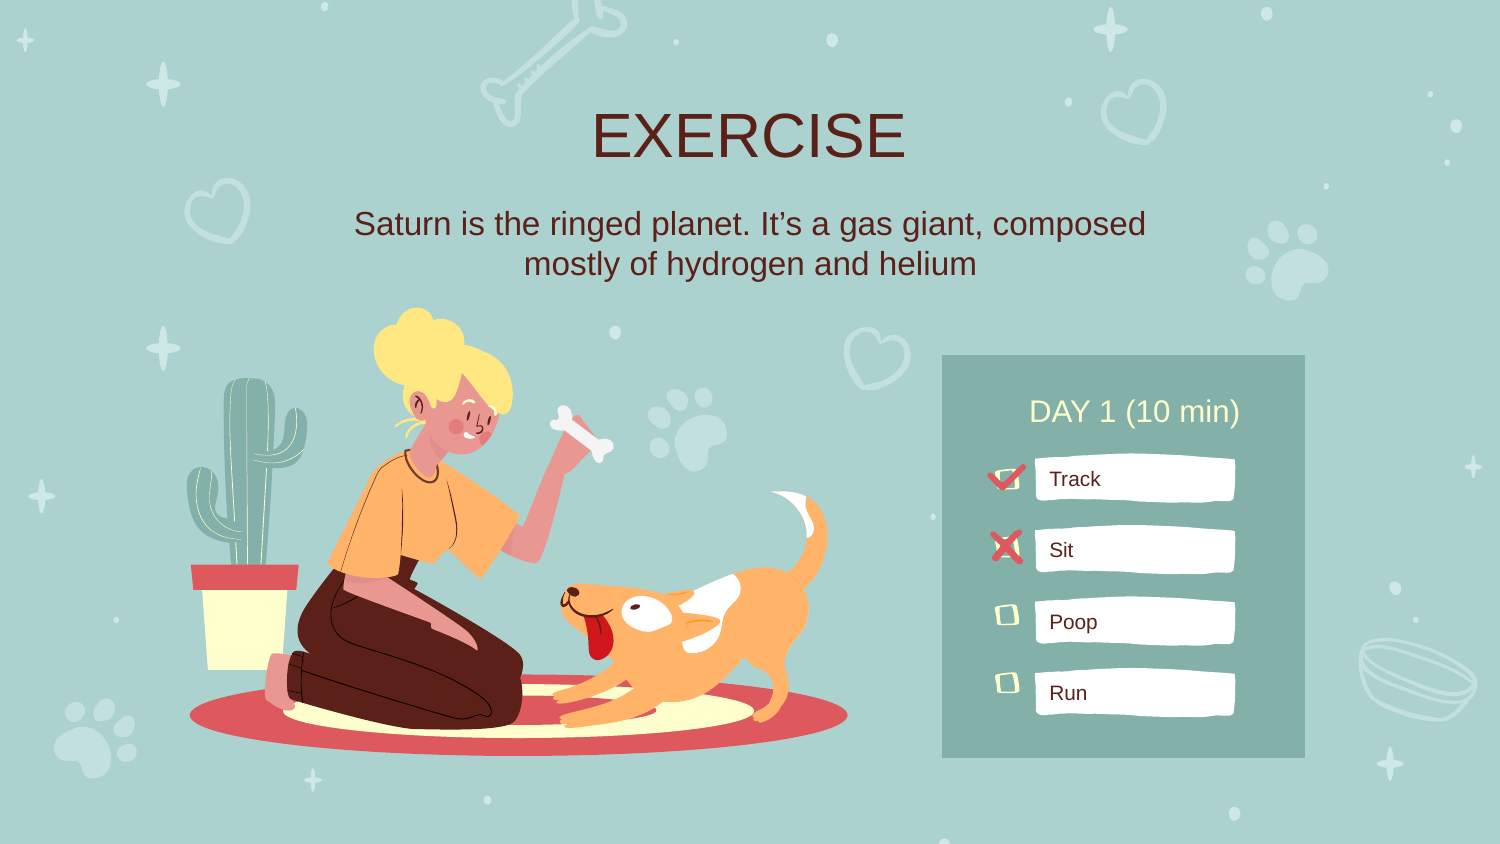

# EXERCISE
Saturn is the ringed planet. It’s a gas giant, composed mostly of hydrogen and helium

DAY 1 (10 min)

Track
Sit
Poop
Run